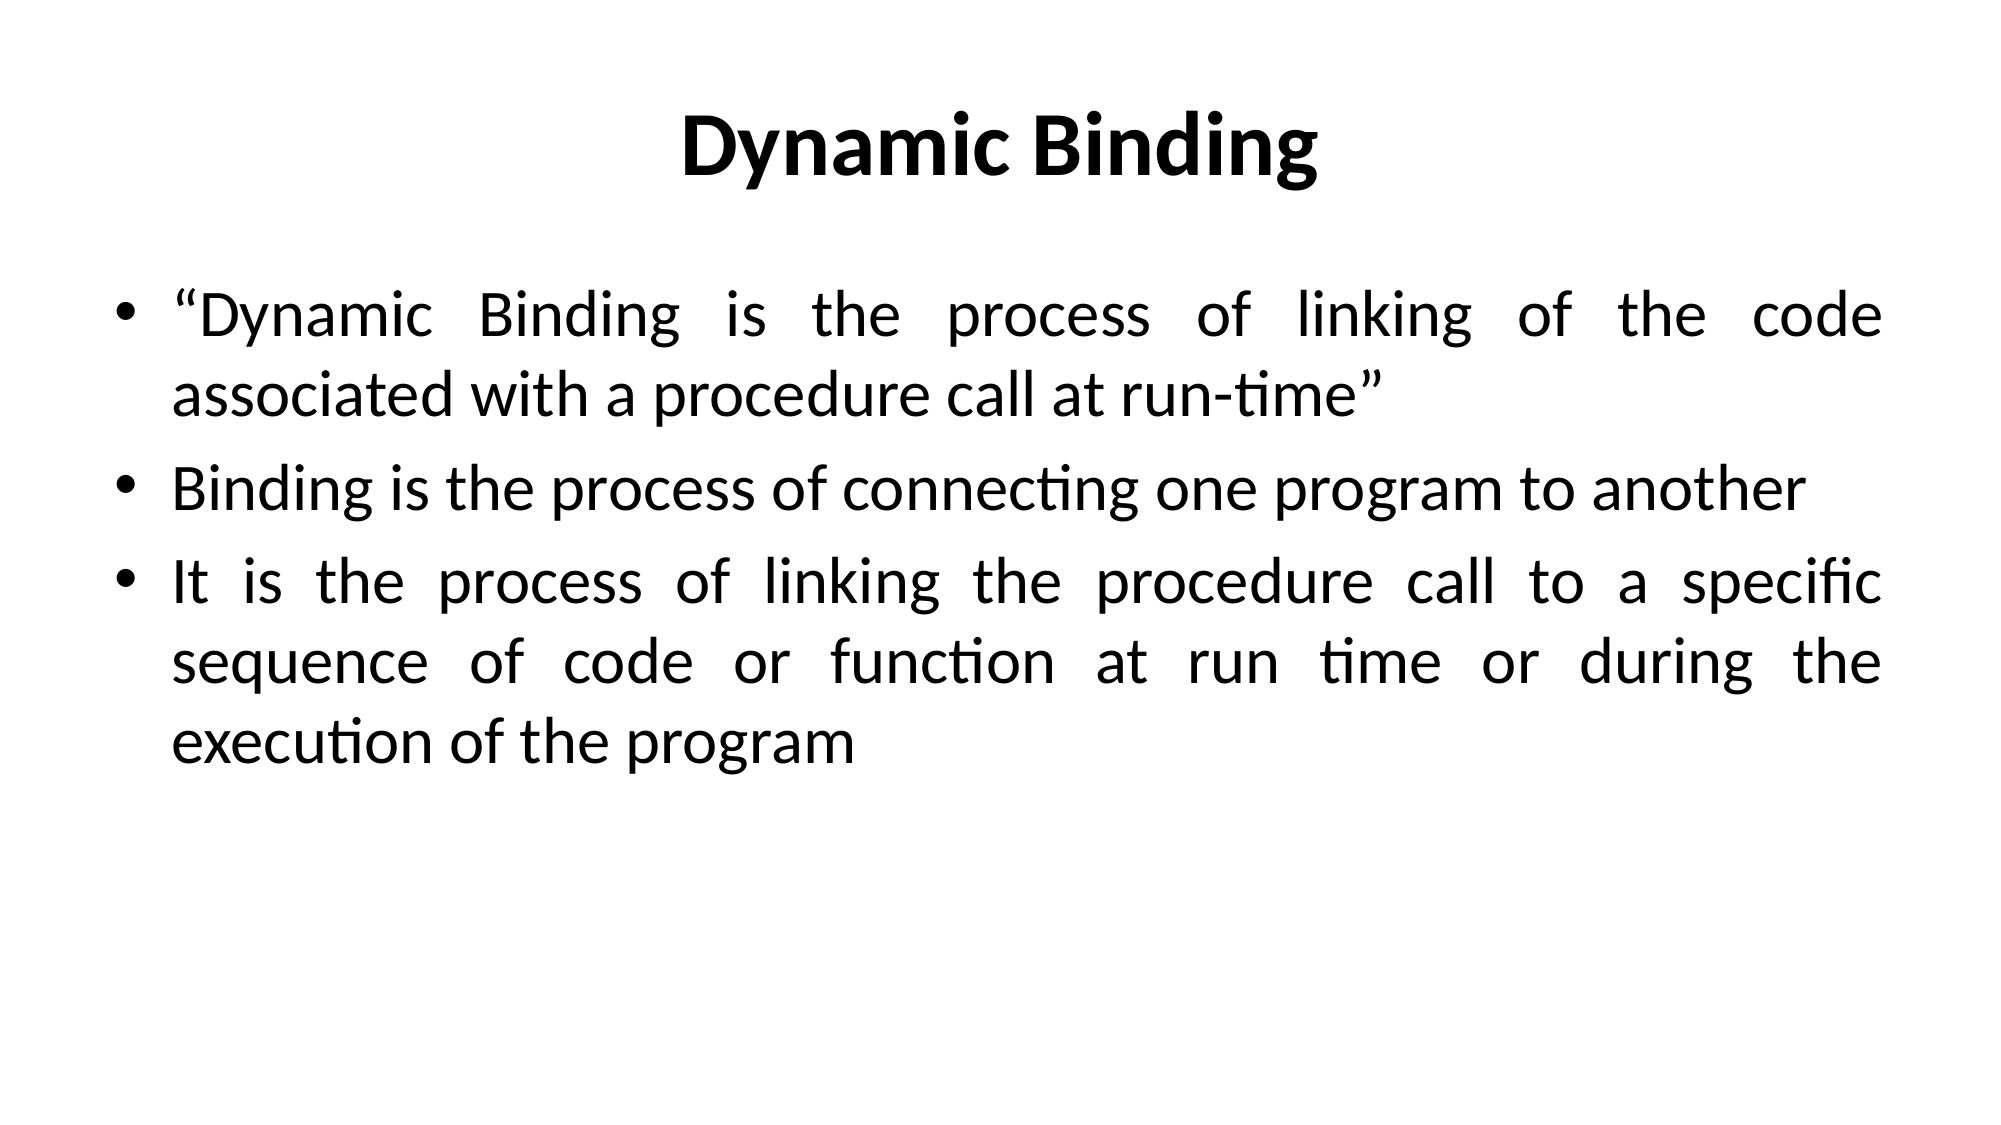

# Dynamic Binding
“Dynamic Binding is the process of linking of the code associated with a procedure call at run-time”
Binding is the process of connecting one program to another
It is the process of linking the procedure call to a specific sequence of code or function at run time or during the execution of the program